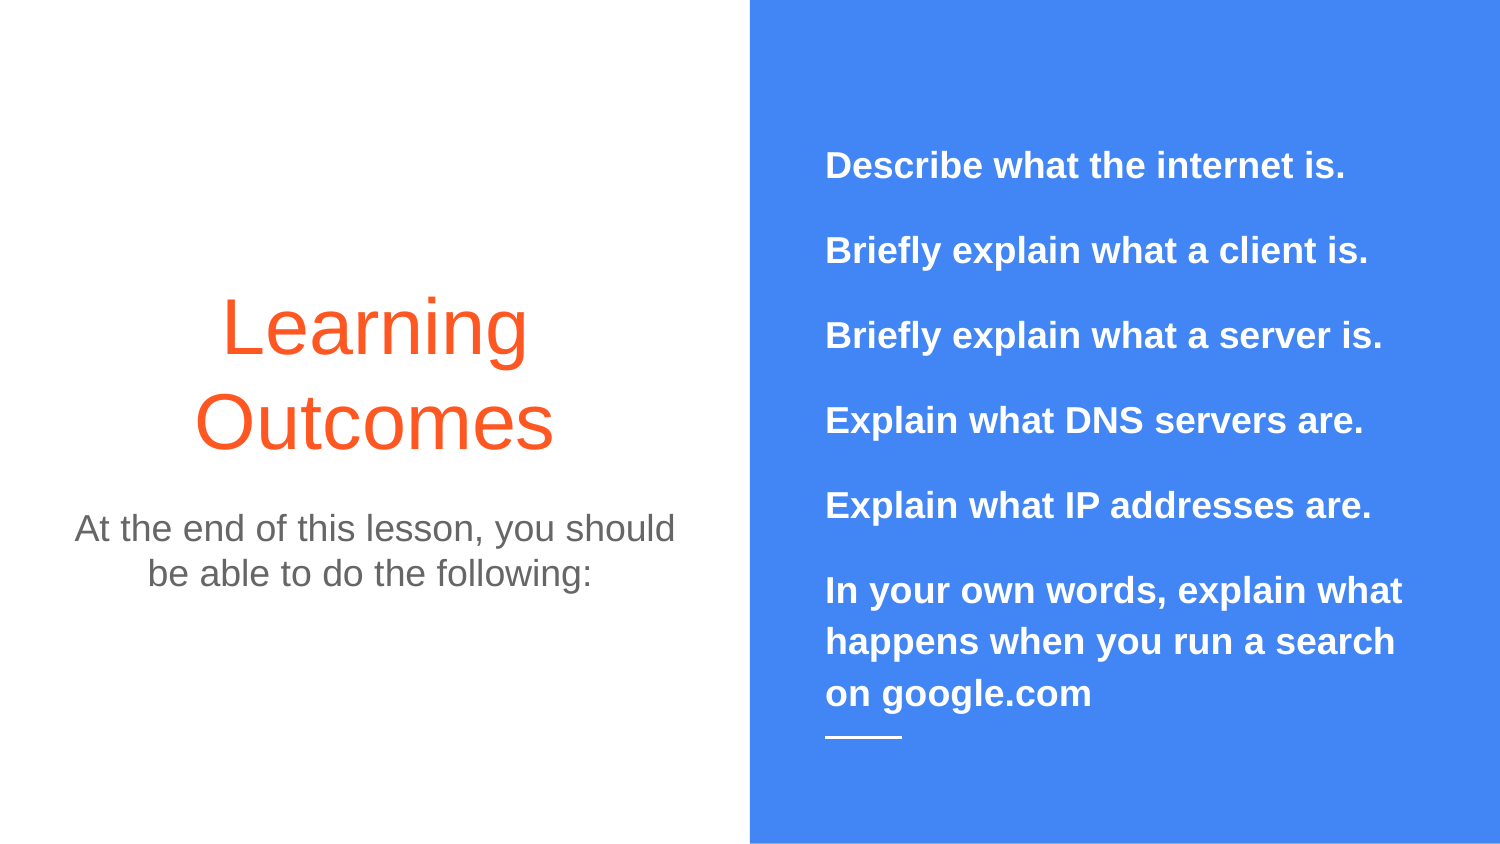

Describe what the internet is.
Briefly explain what a client is.
Briefly explain what a server is.
Explain what DNS servers are.
Explain what IP addresses are.
In your own words, explain what happens when you run a search on google.com
# Learning Outcomes
At the end of this lesson, you should be able to do the following: